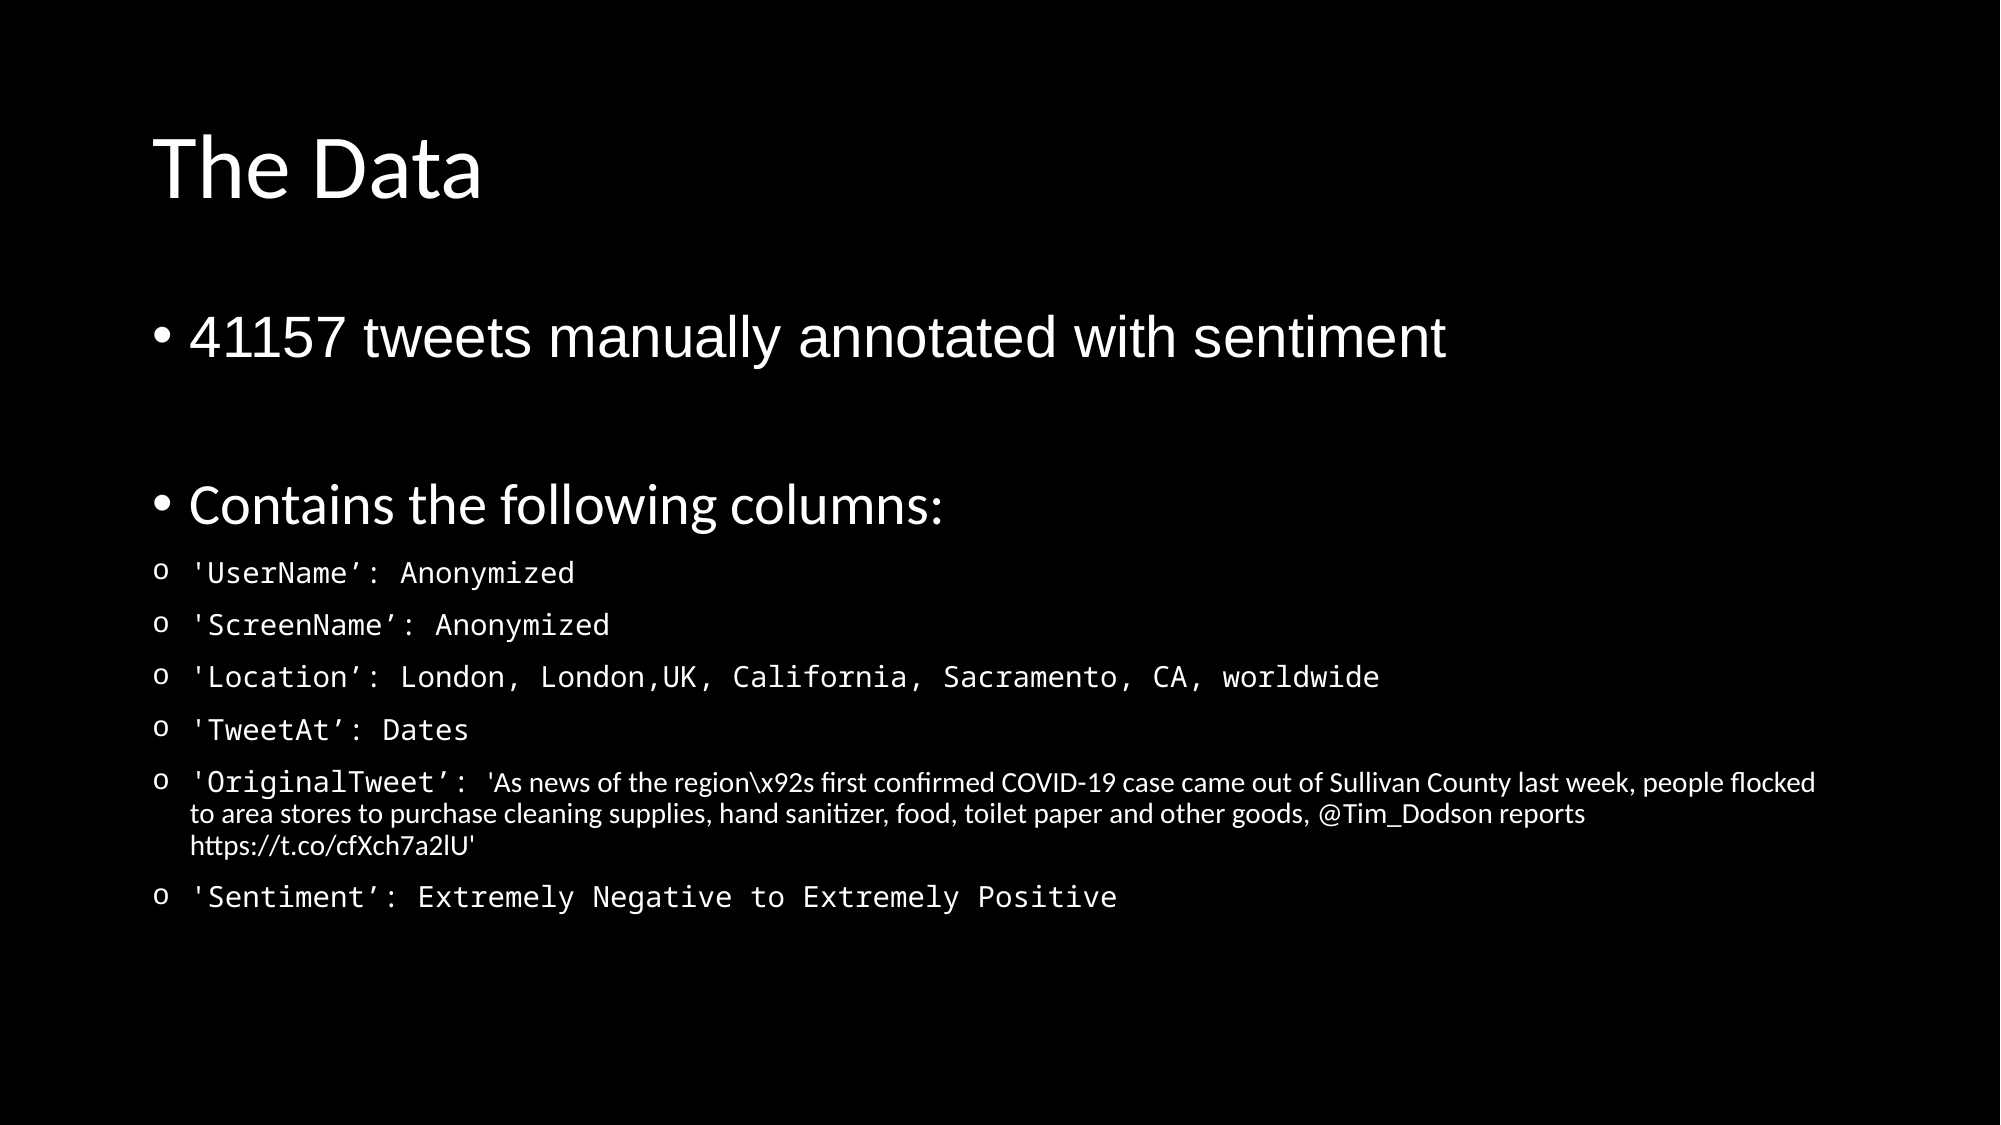

# The Data
41157 tweets manually annotated with sentiment

Contains the following columns:
'UserName’: Anonymized
'ScreenName’: Anonymized
'Location’: London, London,UK, California, Sacramento, CA, worldwide
'TweetAt’: Dates
'OriginalTweet’: 'As news of the region\x92s first confirmed COVID-19 case came out of Sullivan County last week, people flocked to area stores to purchase cleaning supplies, hand sanitizer, food, toilet paper and other goods, @Tim_Dodson reports https://t.co/cfXch7a2lU'
'Sentiment’: Extremely Negative to Extremely Positive